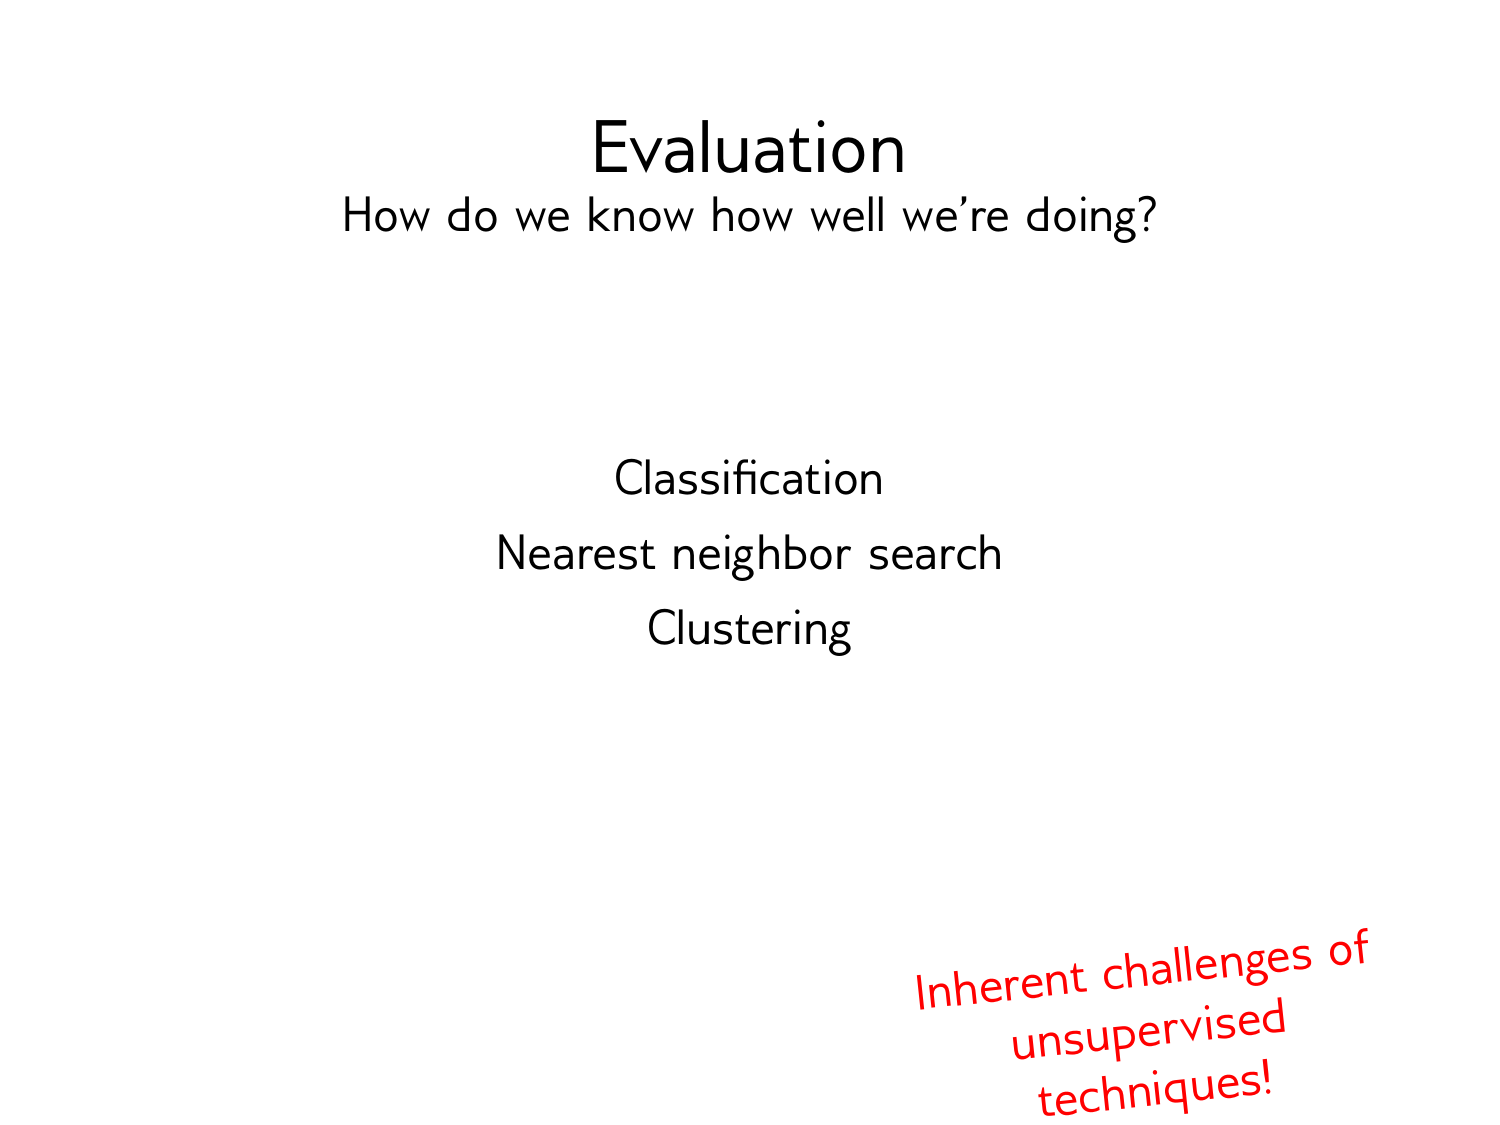

Evaluation
How do we know how well we’re doing?
Classification
Nearest neighbor search
Clustering
Inherent challenges of unsupervised techniques!